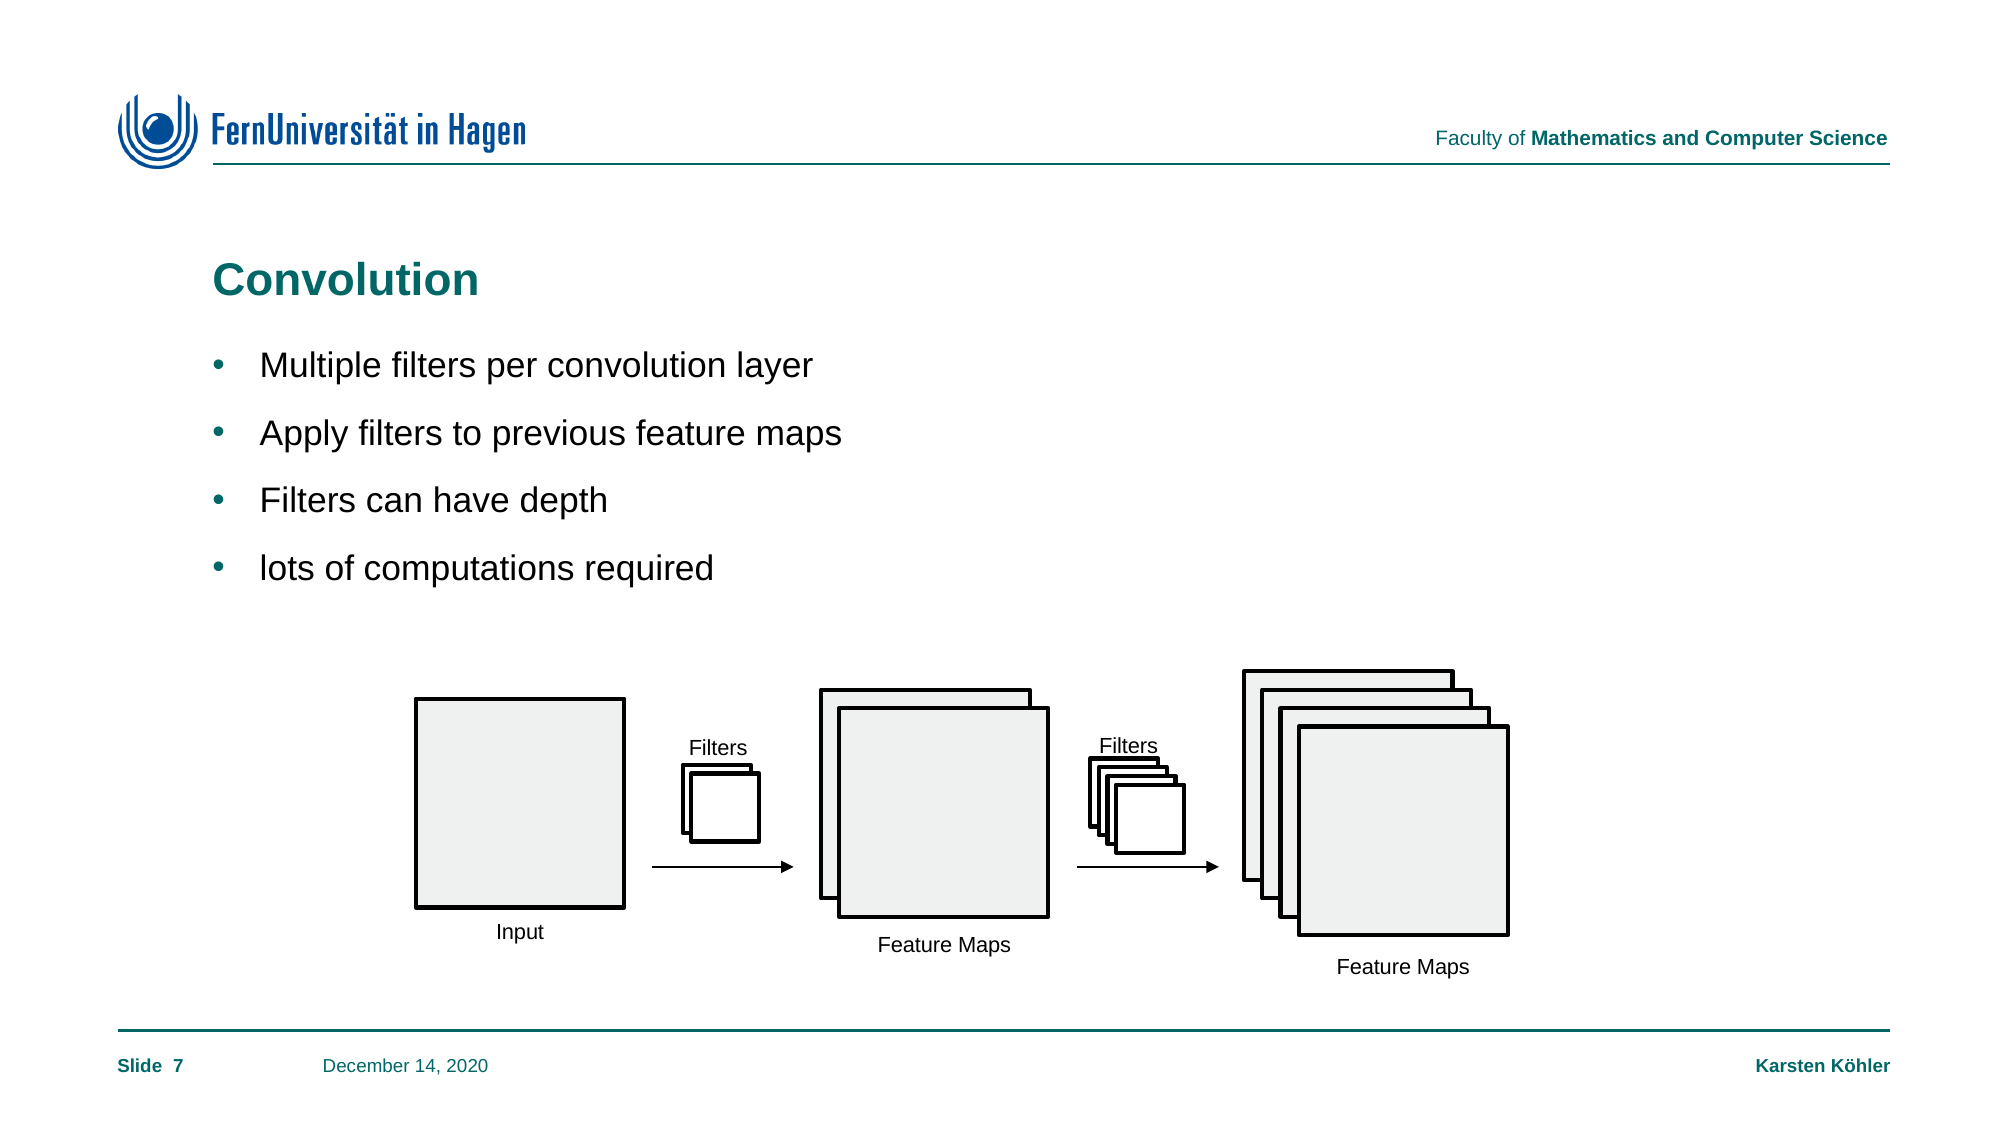

# Convolution
Multiple filters per convolution layer
Apply filters to previous feature maps
Filters can have depth
lots of computations required

Feature Maps

Feature Maps

Input
Filters

Filters

7
December 14, 2020
Karsten Köhler